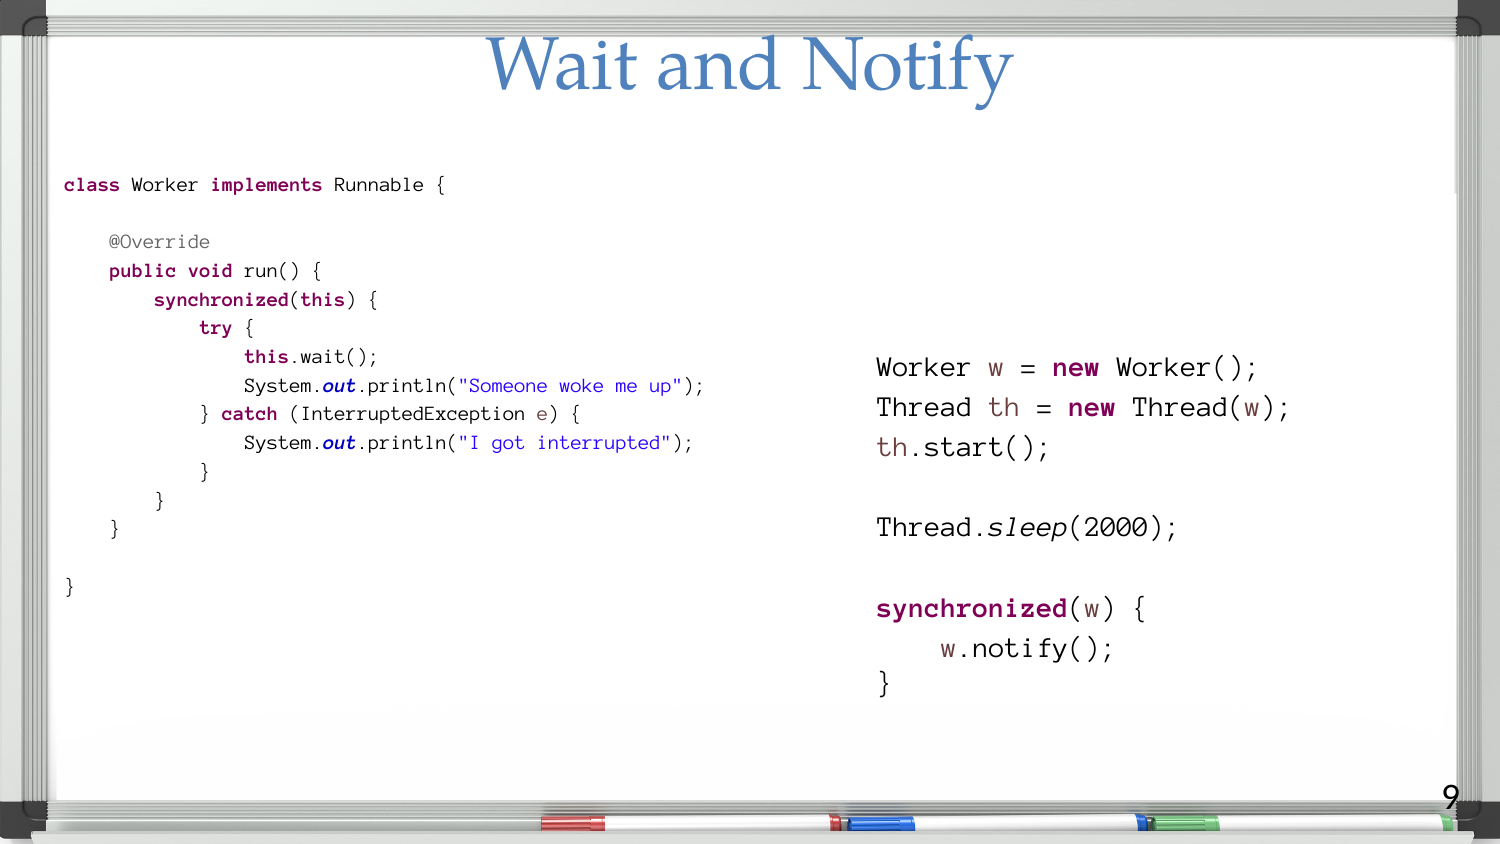

# Wait and Notify
class Worker implements Runnable {

    @Override
    public void run() {
        synchronized(this) {
            try {
                this.wait();
                System.out.println("Someone woke me up");
            } catch (InterruptedException e) {
                System.out.println("I got interrupted");
            }
        }
    }

}
Worker w = new Worker();
Thread th = new Thread(w);
th.start();

Thread.sleep(2000);

synchronized(w) {
    w.notify();
}
9
Streams of bytes … two ways (into your program and out of your program)
Disks, consoles, sockets, keyboards, printers
Know how to talk streams and you can talk to anything
Initialization (constructor) is different. Use is the same.